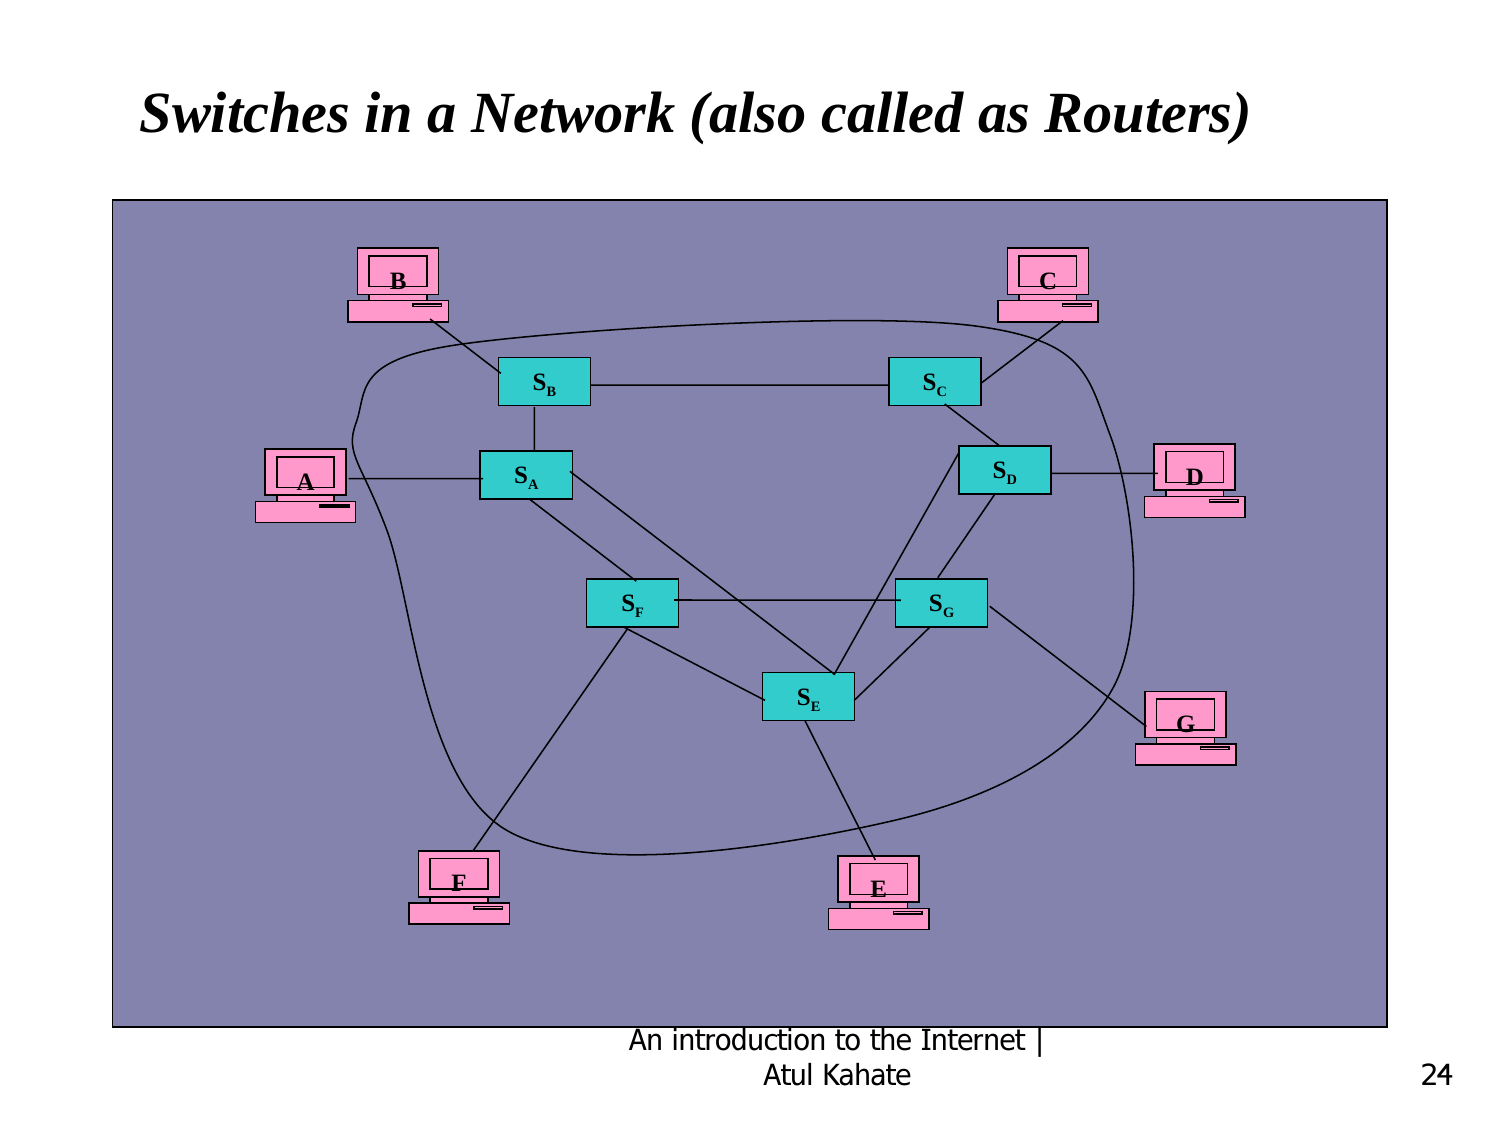

Switches in a Network (also called as Routers)

B
C

SB
SC

D
SD
A
SA

SF
SG

SE
G

F
E

An introduction to the Internet | Atul Kahate
24